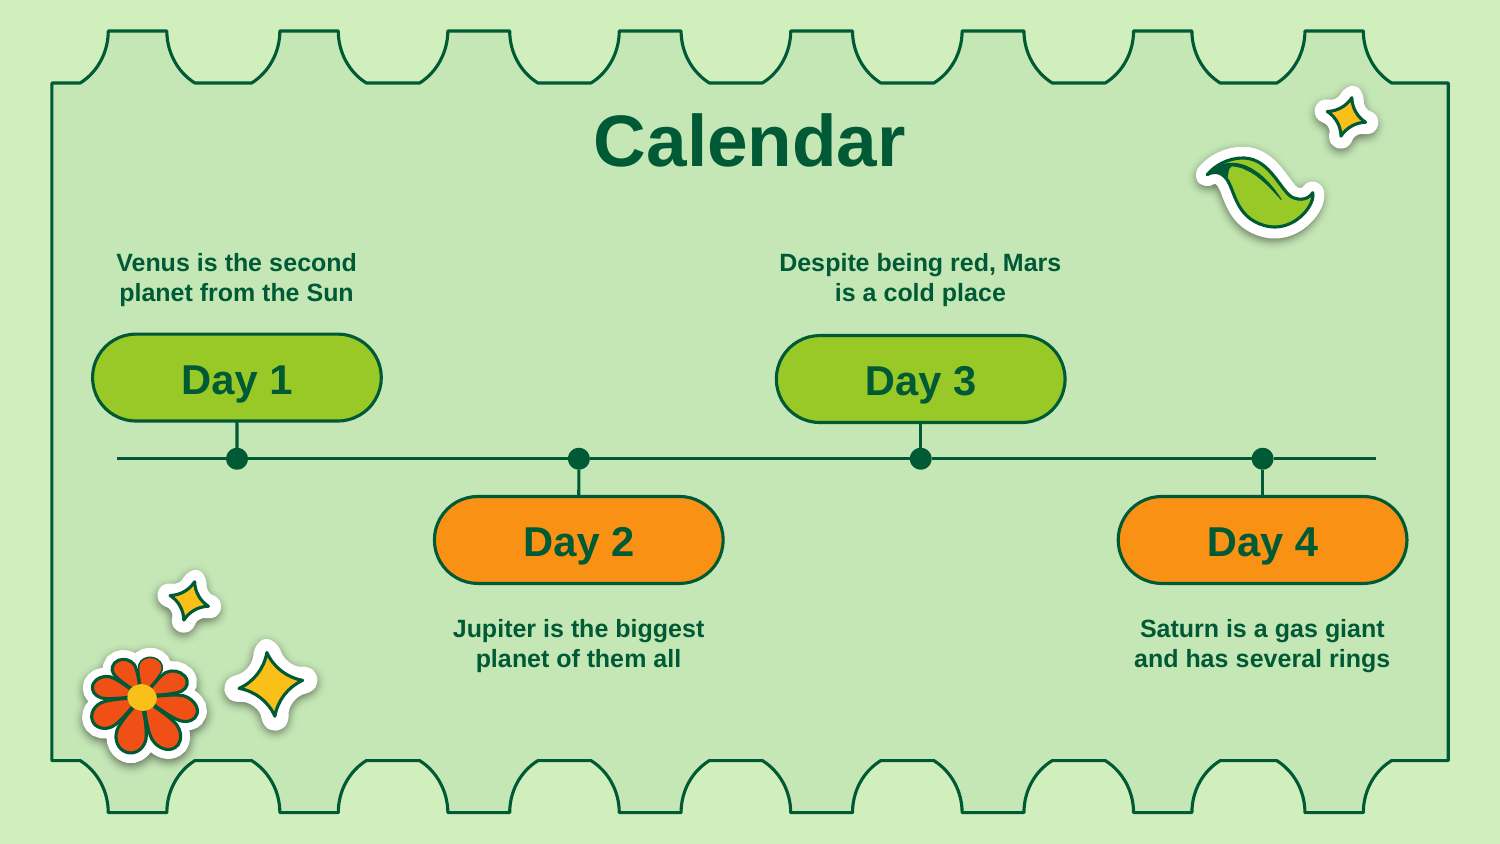

# Calendar

Despite being red, Mars is a cold place
Venus is the second planet from the Sun

Day 1
Day 3

Day 2
Day 4

Jupiter is the biggest planet of them all
Saturn is a gas giant and has several rings